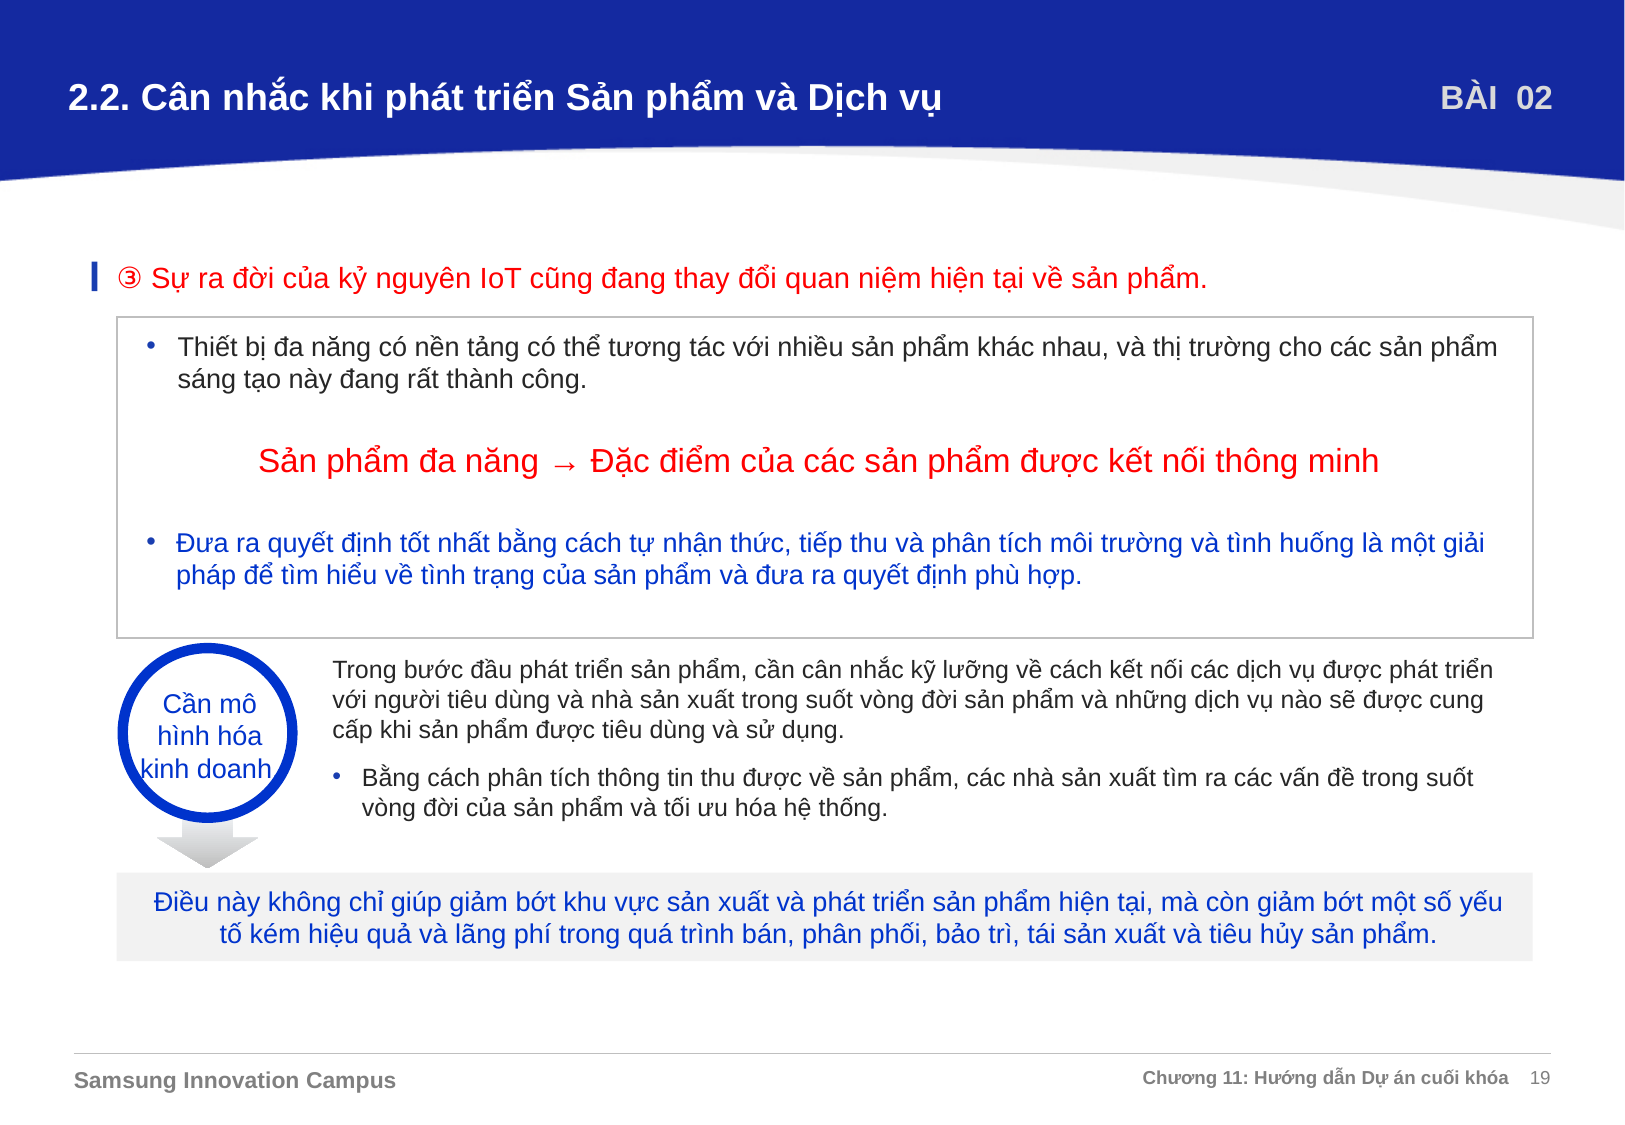

2.2. Cân nhắc khi phát triển Sản phẩm và Dịch vụ
BÀI  02
③ Sự ra đời của kỷ nguyên IoT cũng đang thay đổi quan niệm hiện tại về sản phẩm.

Thiết bị đa năng có nền tảng có thể tương tác với nhiều sản phẩm khác nhau, và thị trường cho các sản phẩm sáng tạo này đang rất thành công.

Sản phẩm đa năng → Đặc điểm của các sản phẩm được kết nối thông minh

Đưa ra quyết định tốt nhất bằng cách tự nhận thức, tiếp thu và phân tích môi trường và tình huống là một giải pháp để tìm hiểu về tình trạng của sản phẩm và đưa ra quyết định phù hợp.
Trong bước đầu phát triển sản phẩm, cần cân nhắc kỹ lưỡng về cách kết nối các dịch vụ được phát triển với người tiêu dùng và nhà sản xuất trong suốt vòng đời sản phẩm và những dịch vụ nào sẽ được cung cấp khi sản phẩm được tiêu dùng và sử dụng.

Cần mô
hình hóa kinh doanh.
Bằng cách phân tích thông tin thu được về sản phẩm, các nhà sản xuất tìm ra các vấn đề trong suốt vòng đời của sản phẩm và tối ưu hóa hệ thống.

Điều này không chỉ giúp giảm bớt khu vực sản xuất và phát triển sản phẩm hiện tại, mà còn giảm bớt một số yếu tố kém hiệu quả và lãng phí trong quá trình bán, phân phối, bảo trì, tái sản xuất và tiêu hủy sản phẩm.